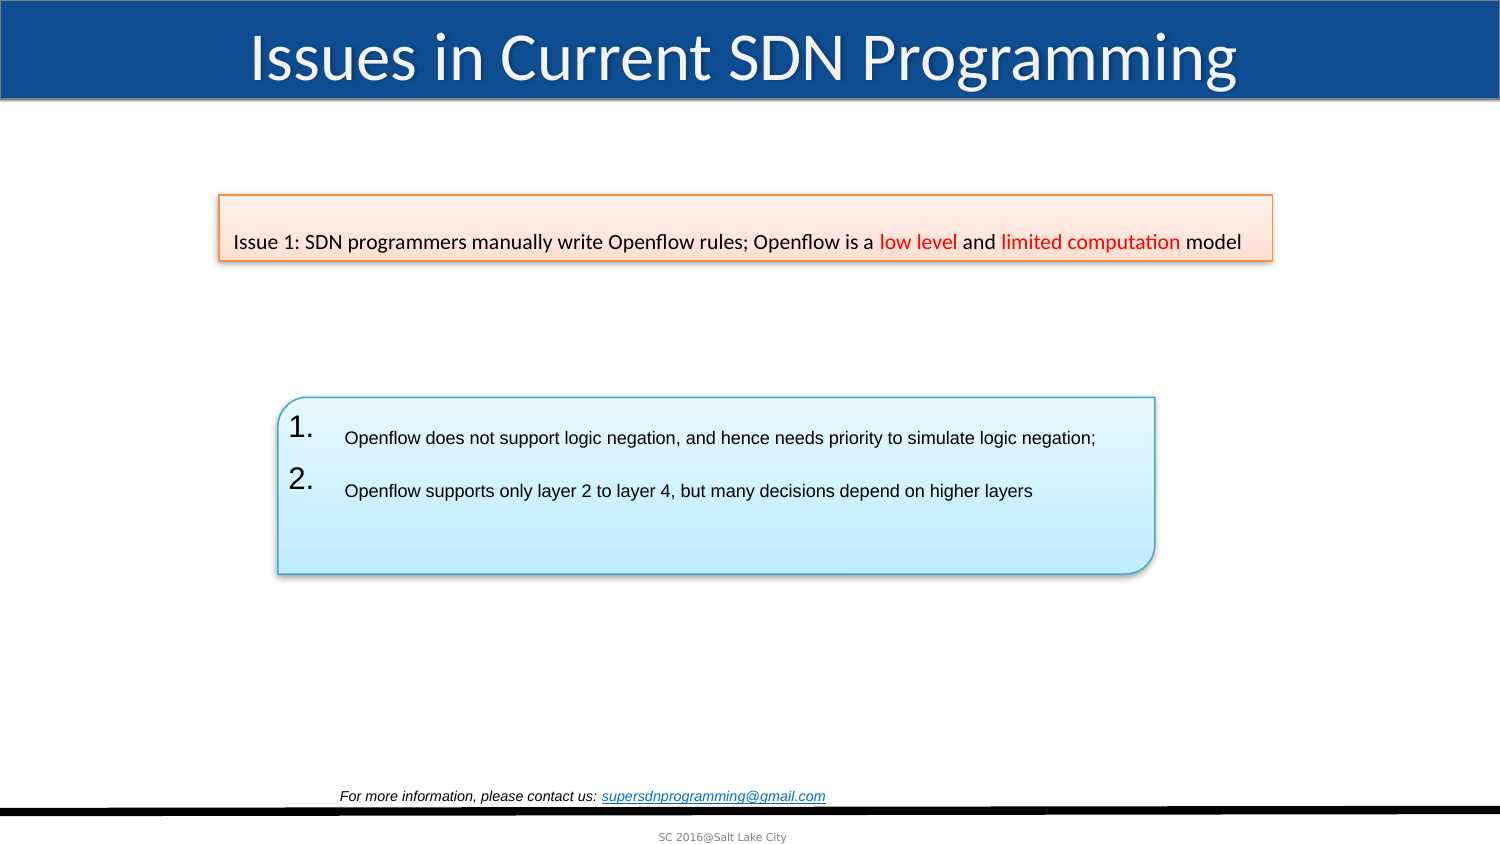

# Issues in Current SDN Programming
Issue 1: SDN programmers manually write Openflow rules; Openflow is a low level and limited computation model

Openflow does not support logic negation, and hence needs priority to simulate logic negation;
Openflow supports only layer 2 to layer 4, but many decisions depend on higher layers
For more information, please contact us: supersdnprogramming@gmail.com